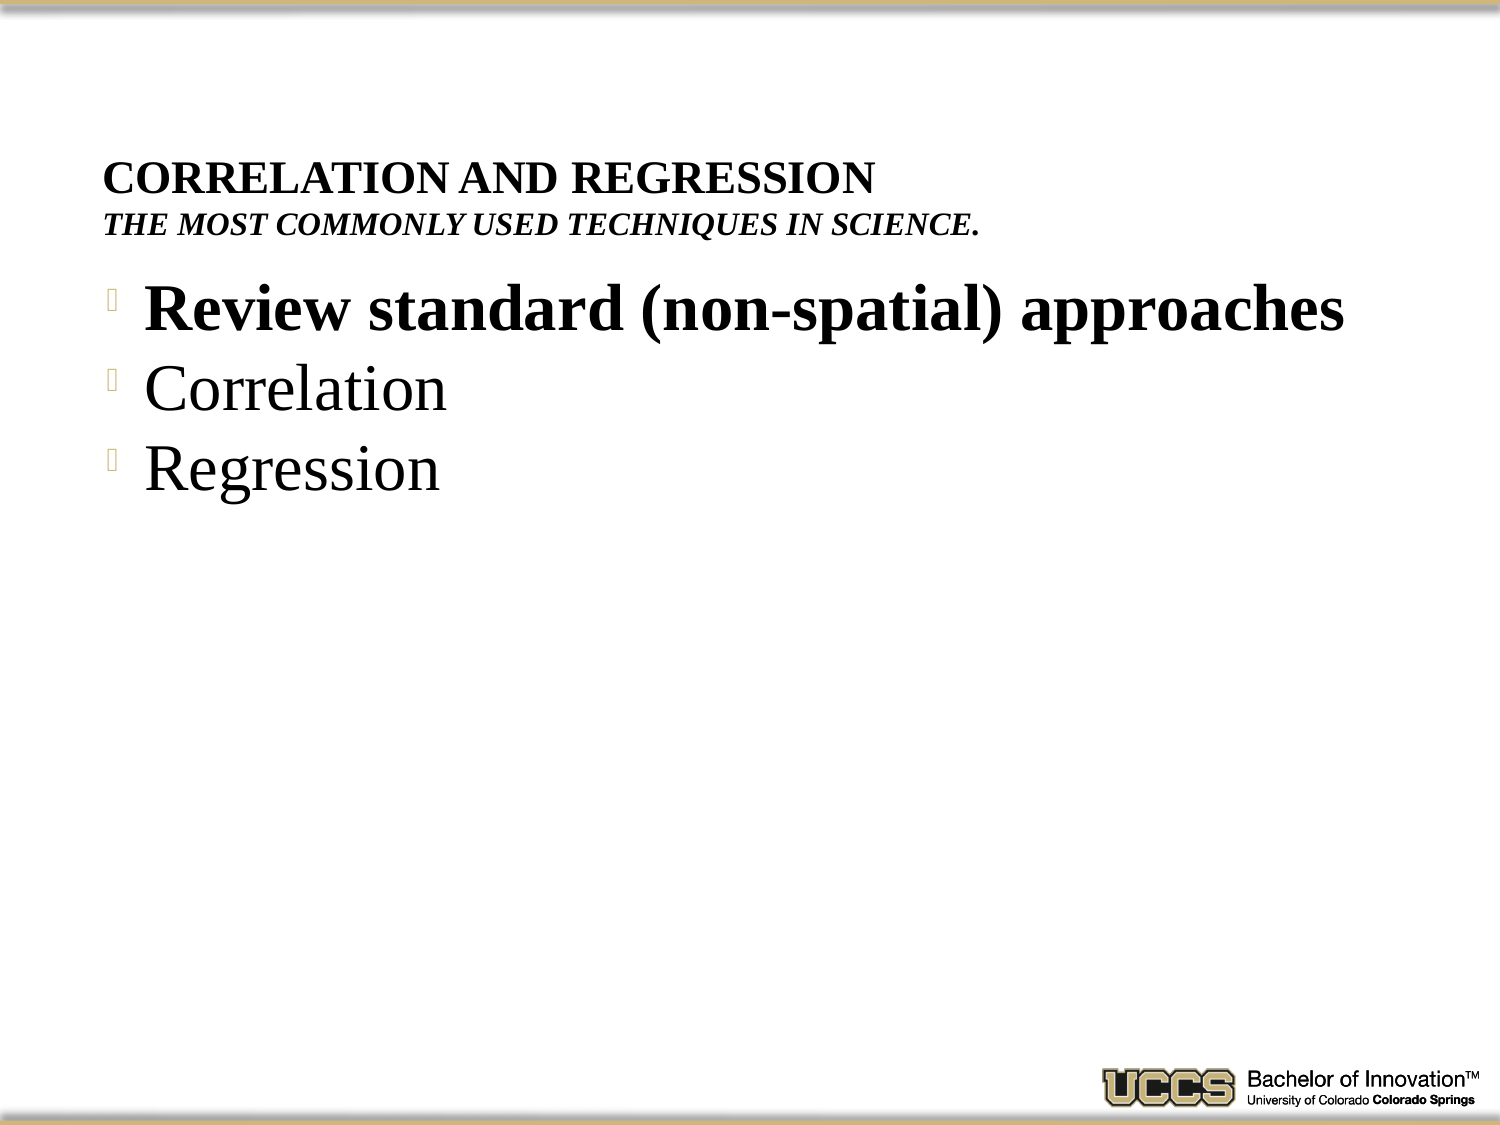

# Correlation and Regression The most commonly used techniques in science.
Review standard (non-spatial) approaches
Correlation
Regression